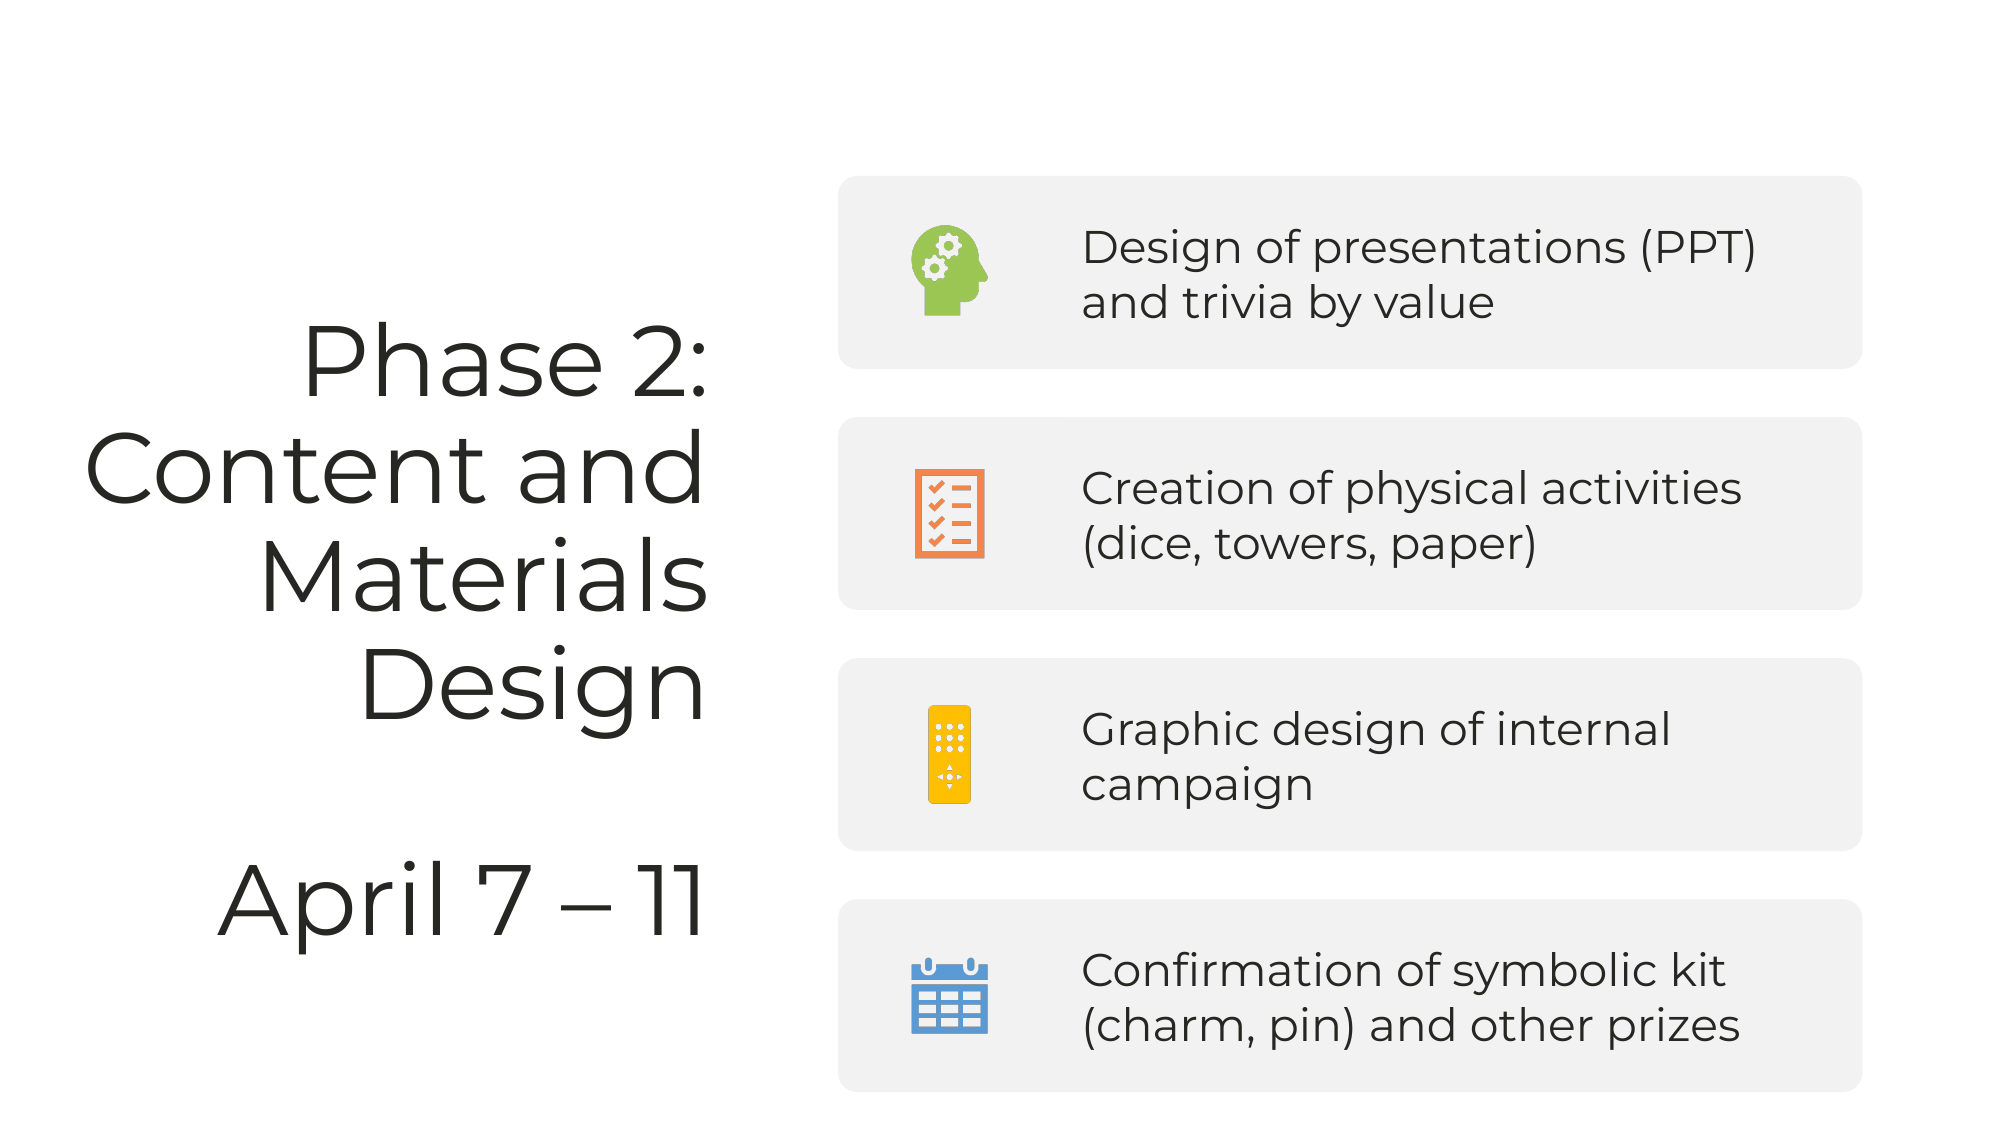

# Phase 2: Content and Materials Design April 7 – 11
Design of presentations (PPT) and trivia by value
Creation of physical activities (dice, towers, paper)
Graphic design of internal campaign
Confirmation of symbolic kit (charm, pin) and other prizes